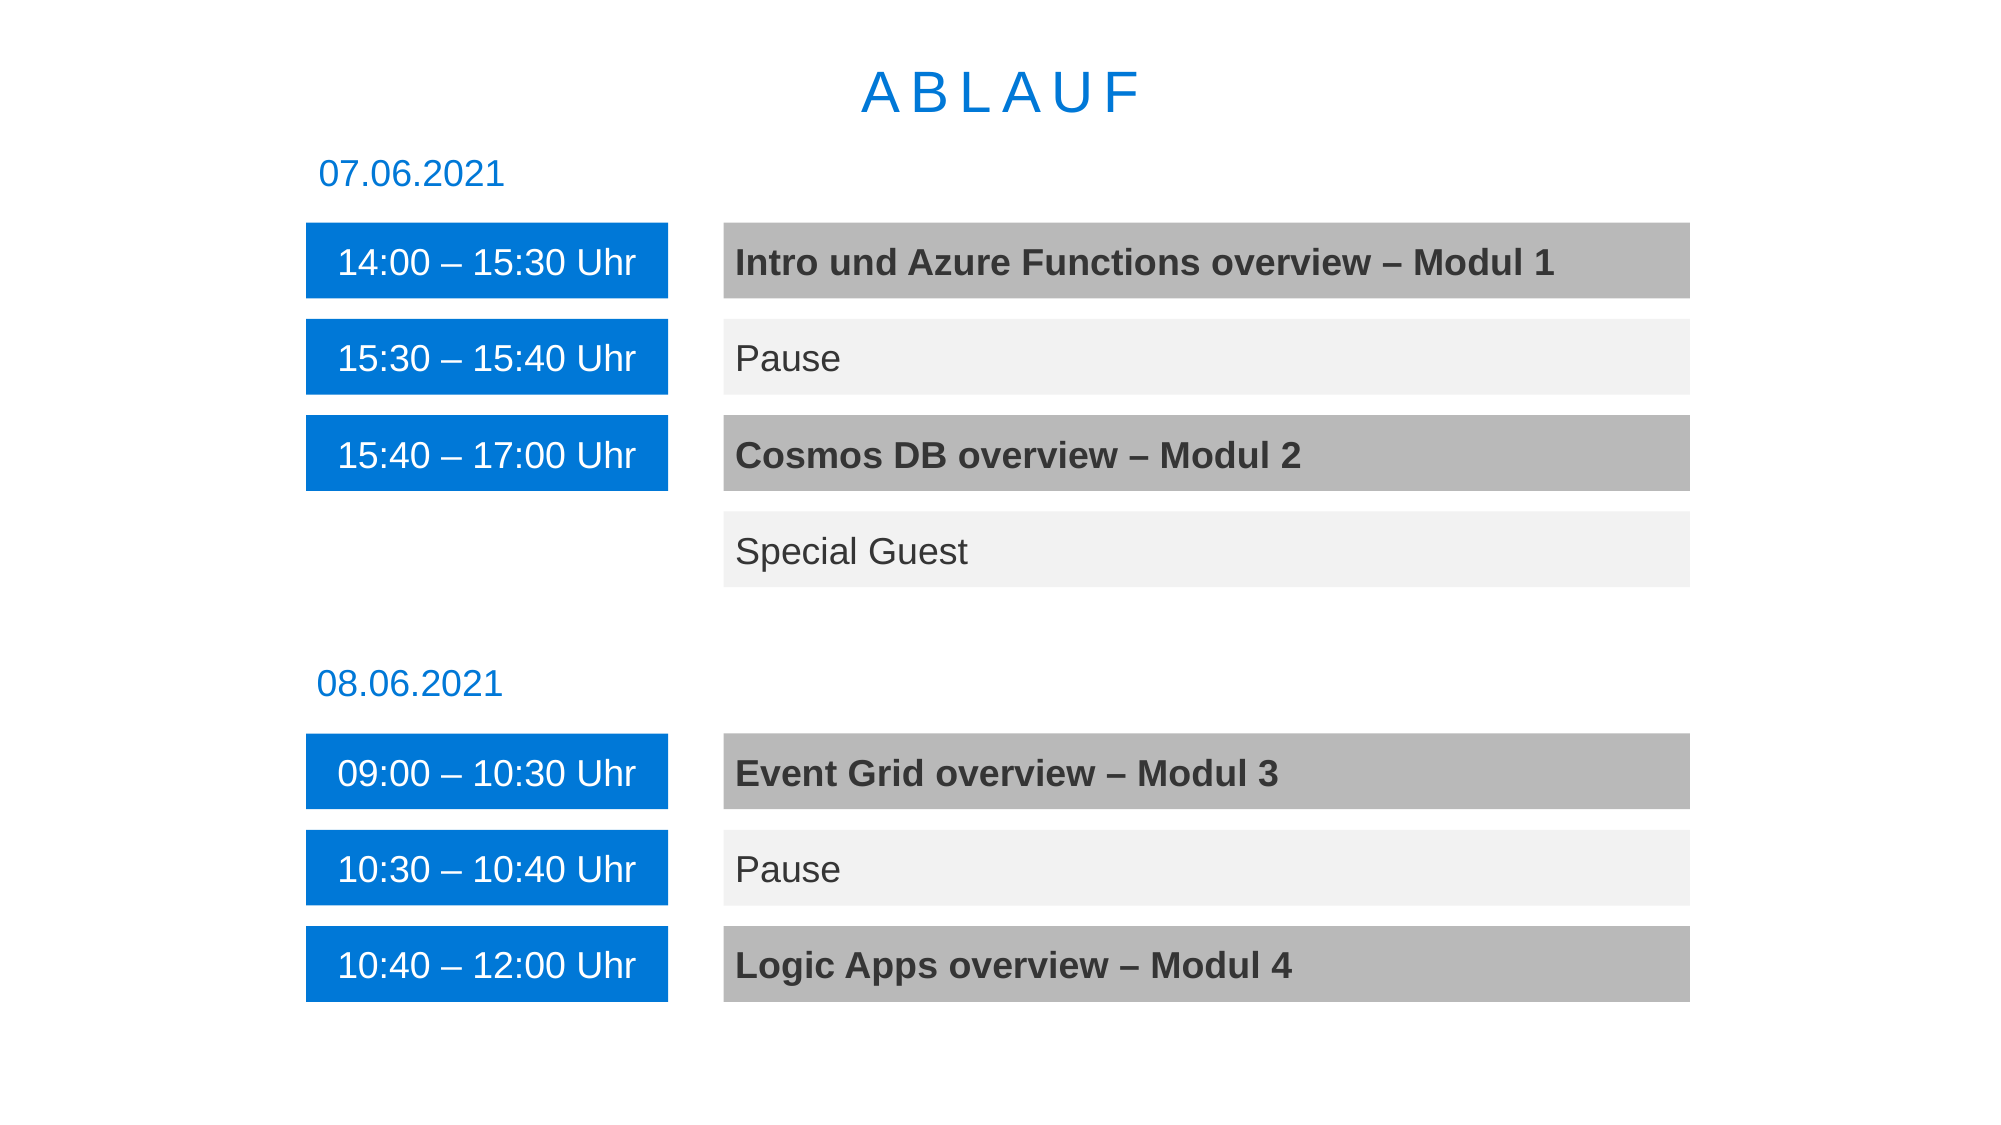

# Ablauf
07.06.2021
Intro und Azure Functions overview – Modul 1
14:00 – 15:30 Uhr
Pause
15:30 – 15:40 Uhr
Cosmos DB overview – Modul 2
15:40 – 17:00 Uhr
Special Guest
08.06.2021
Event Grid overview – Modul 3
09:00 – 10:30 Uhr
Pause
10:30 – 10:40 Uhr
Logic Apps overview – Modul 4
10:40 – 12:00 Uhr